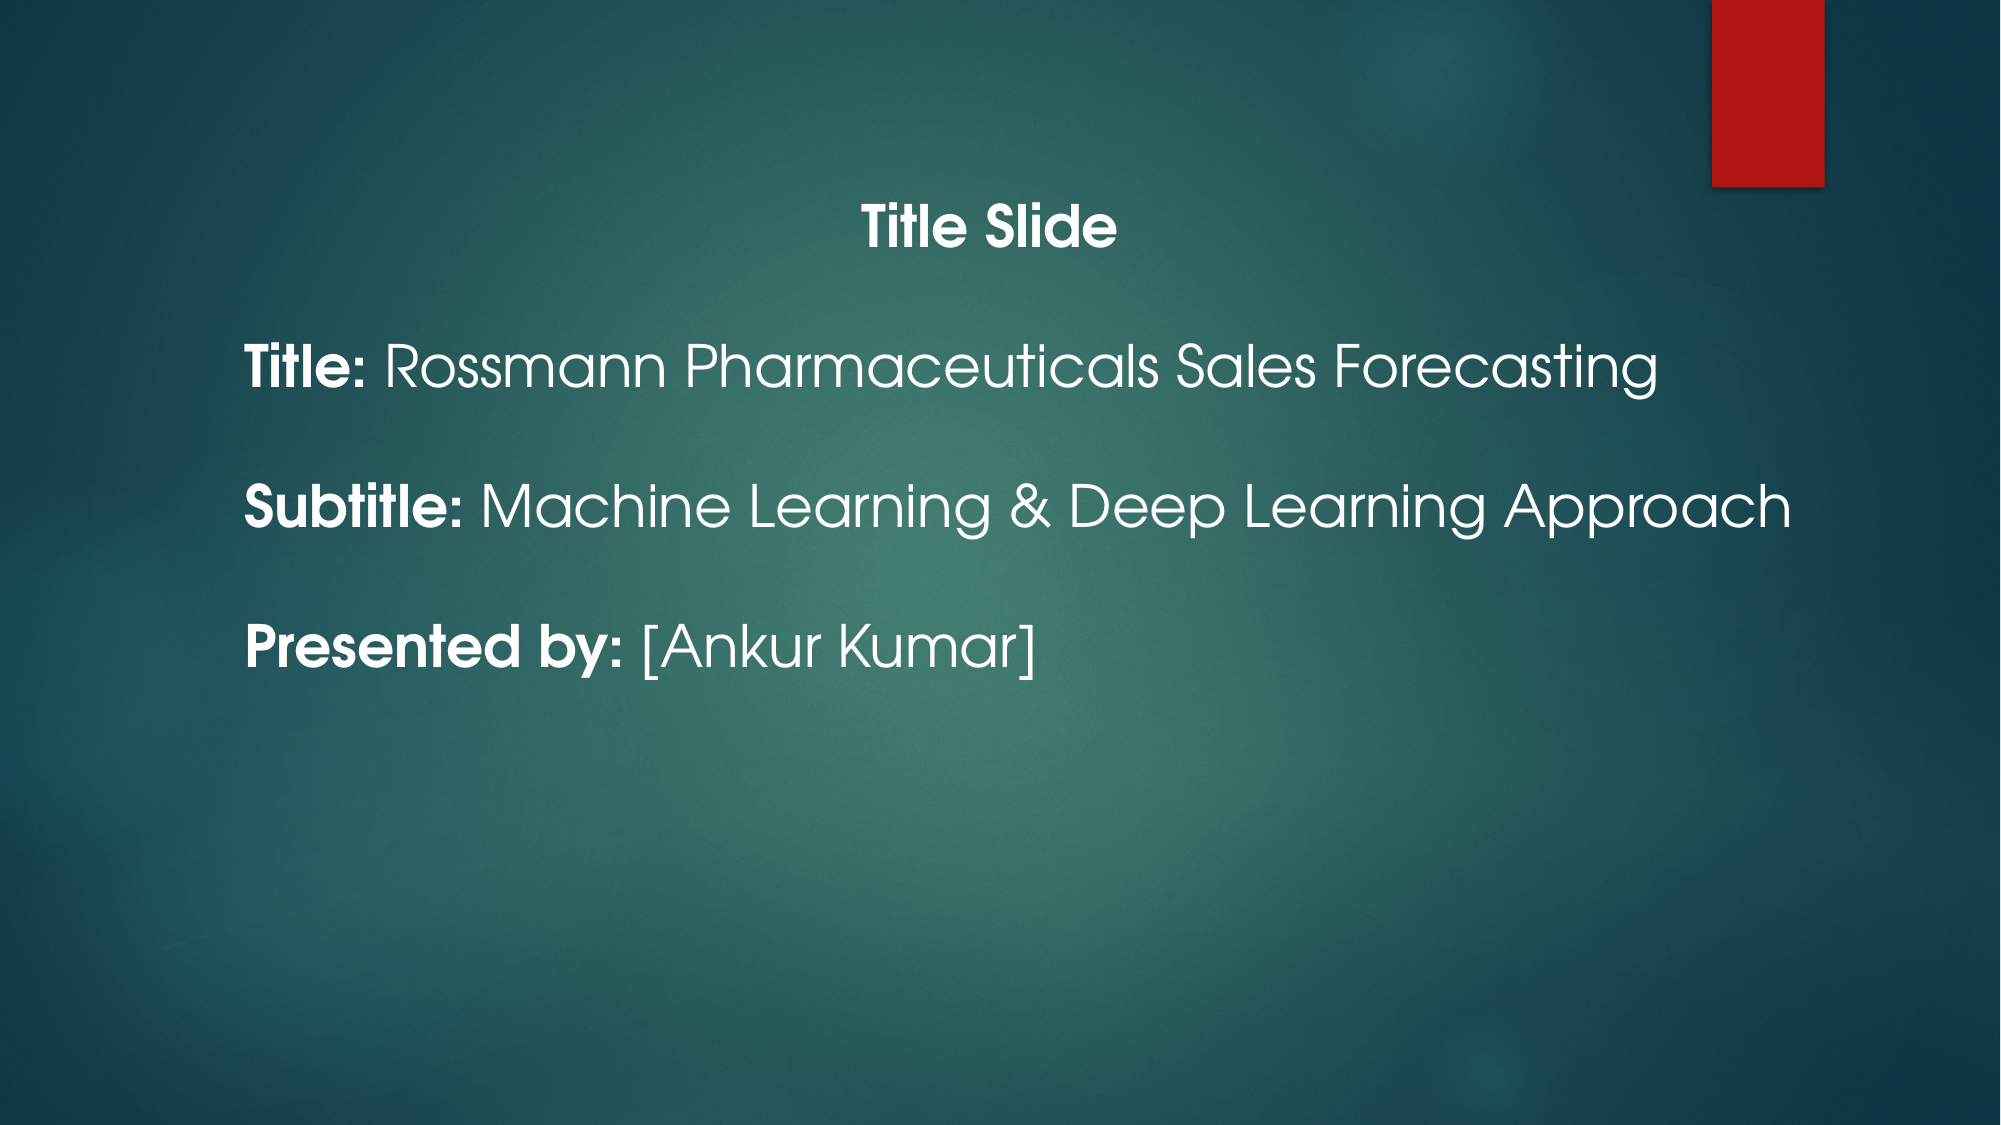

Title Slide

Title: Rossmann Pharmaceuticals Sales Forecasting
Subtitle: Machine Learning & Deep Learning Approach
Presented by: [Ankur Kumar]